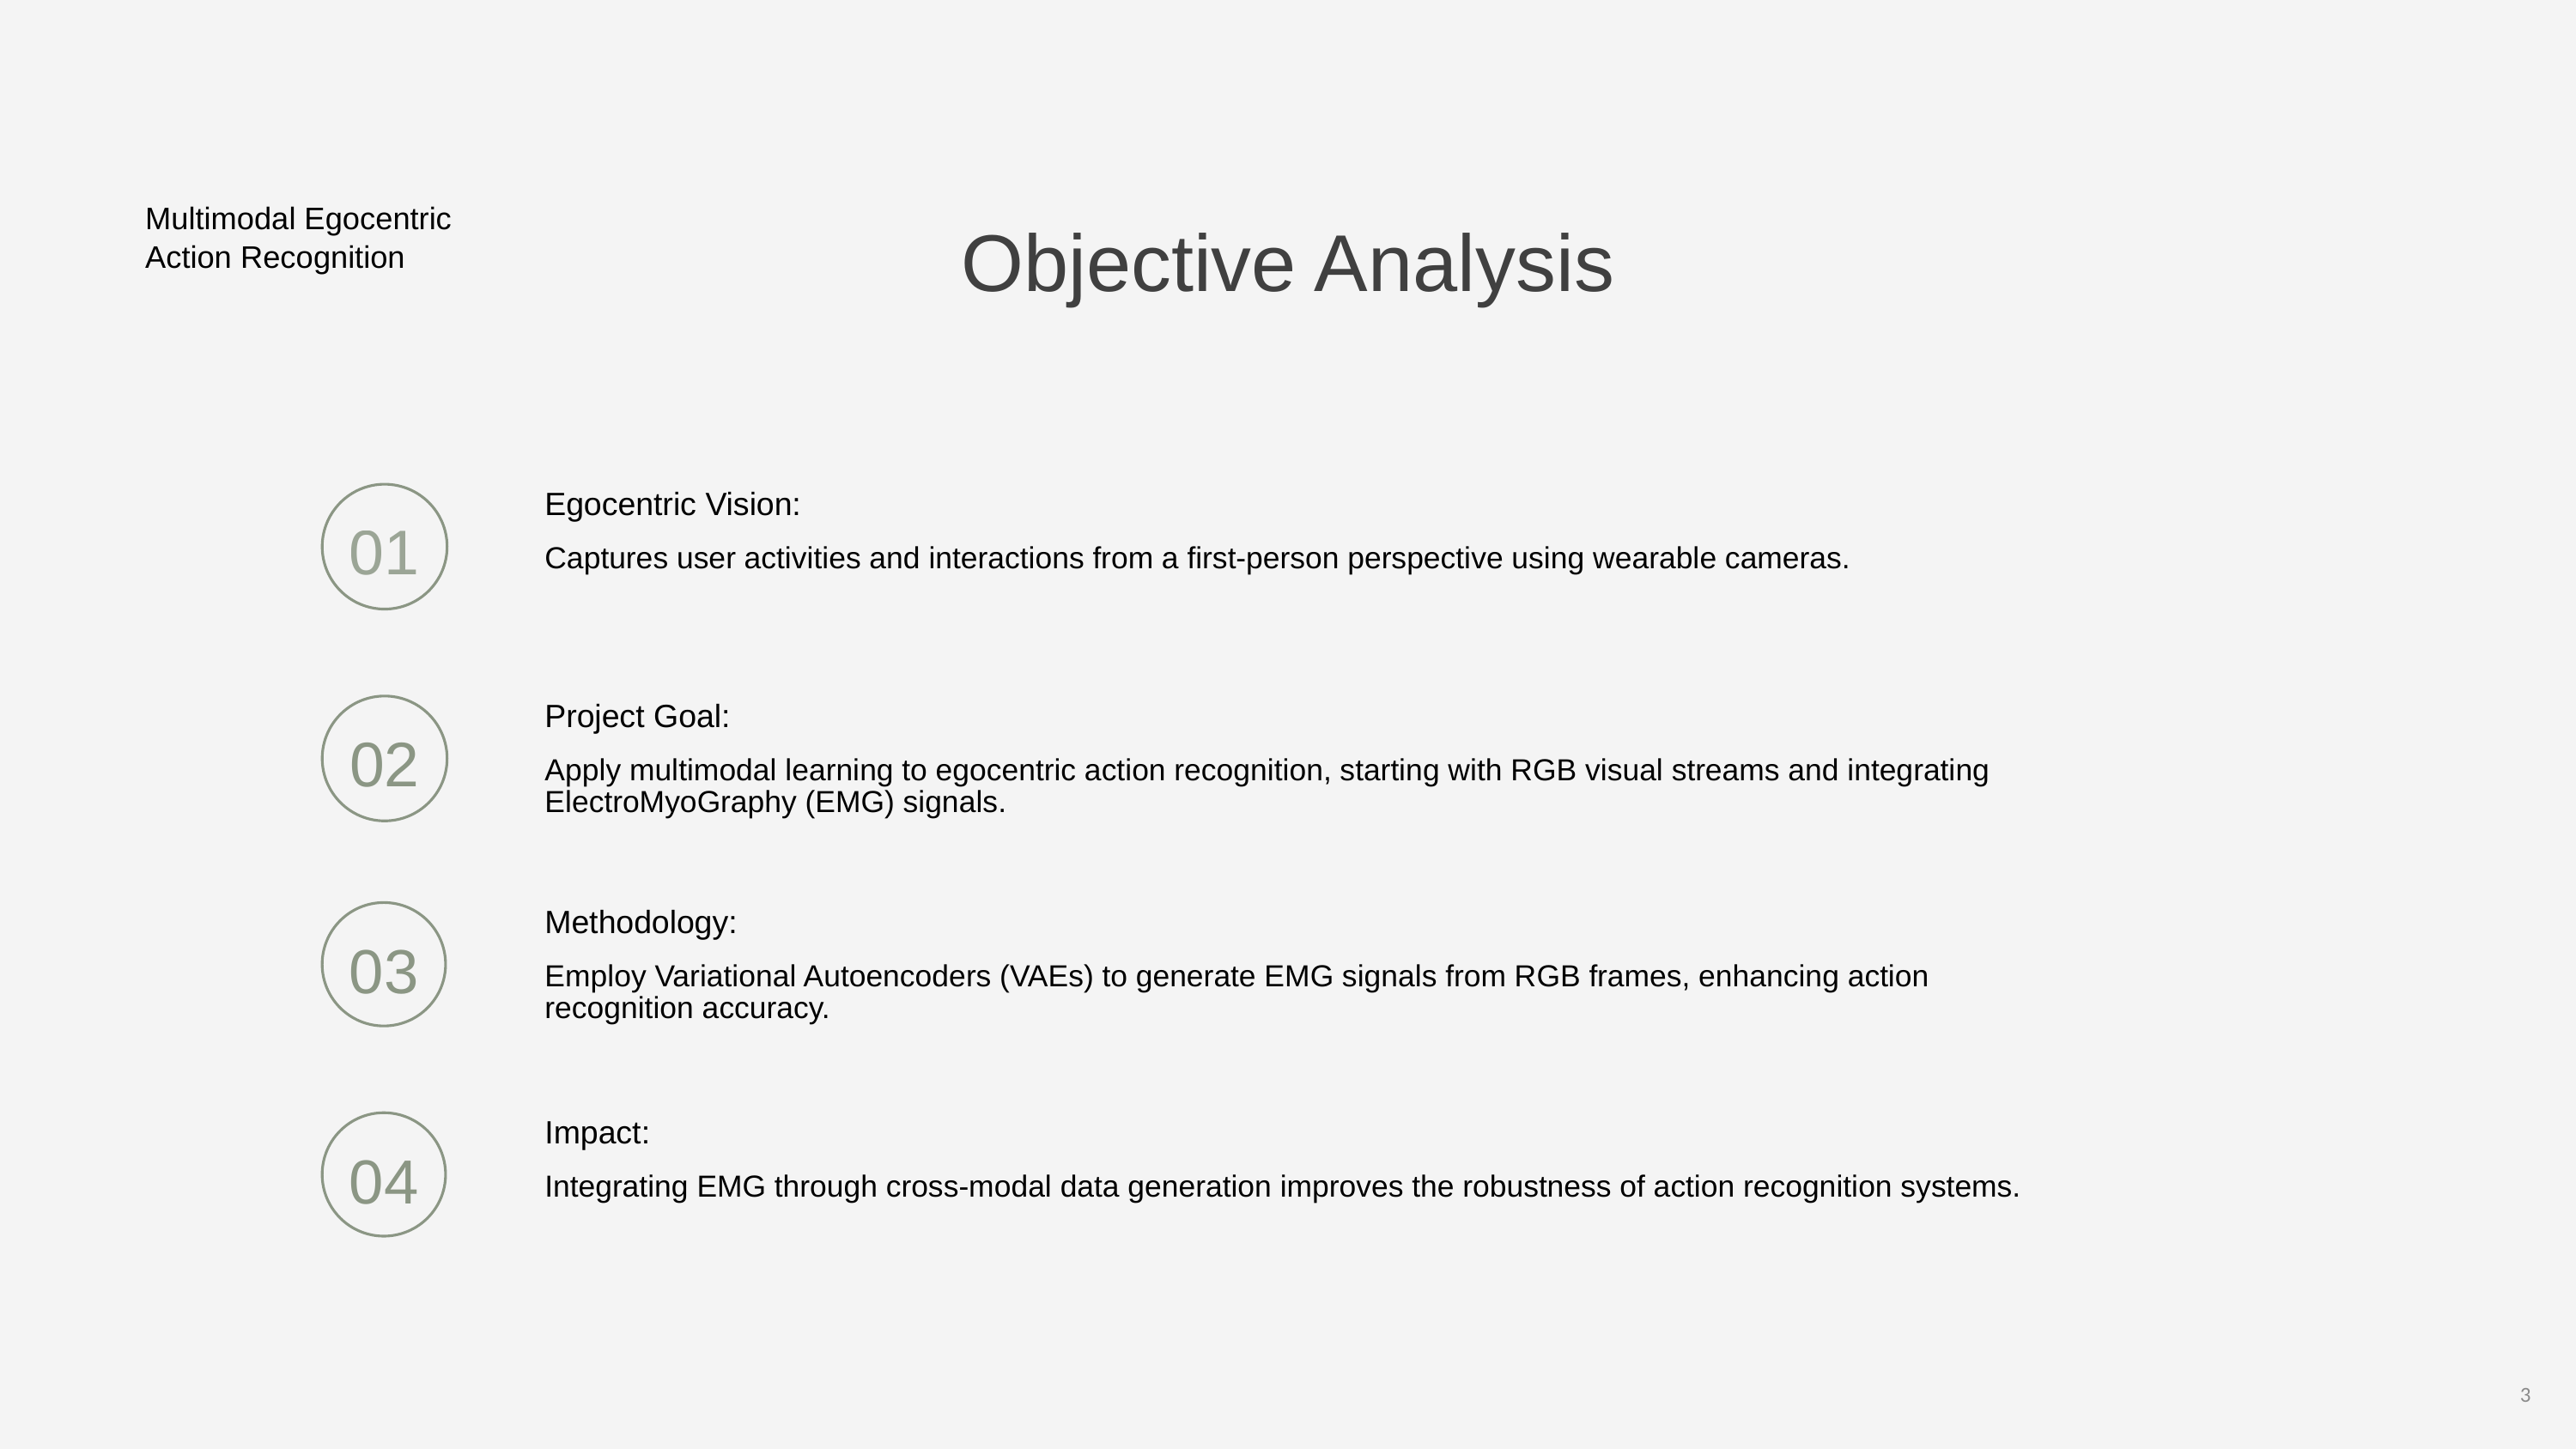

Multimodal Egocentric Action Recognition
Objective Analysis

Egocentric Vision:
01
Captures user activities and interactions from a first-person perspective using wearable cameras.

Project Goal:
02
Apply multimodal learning to egocentric action recognition, starting with RGB visual streams and integrating ElectroMyoGraphy (EMG) signals.

Methodology:
03
Employ Variational Autoencoders (VAEs) to generate EMG signals from RGB frames, enhancing action recognition accuracy.

Impact:
04
Integrating EMG through cross-modal data generation improves the robustness of action recognition systems.
3